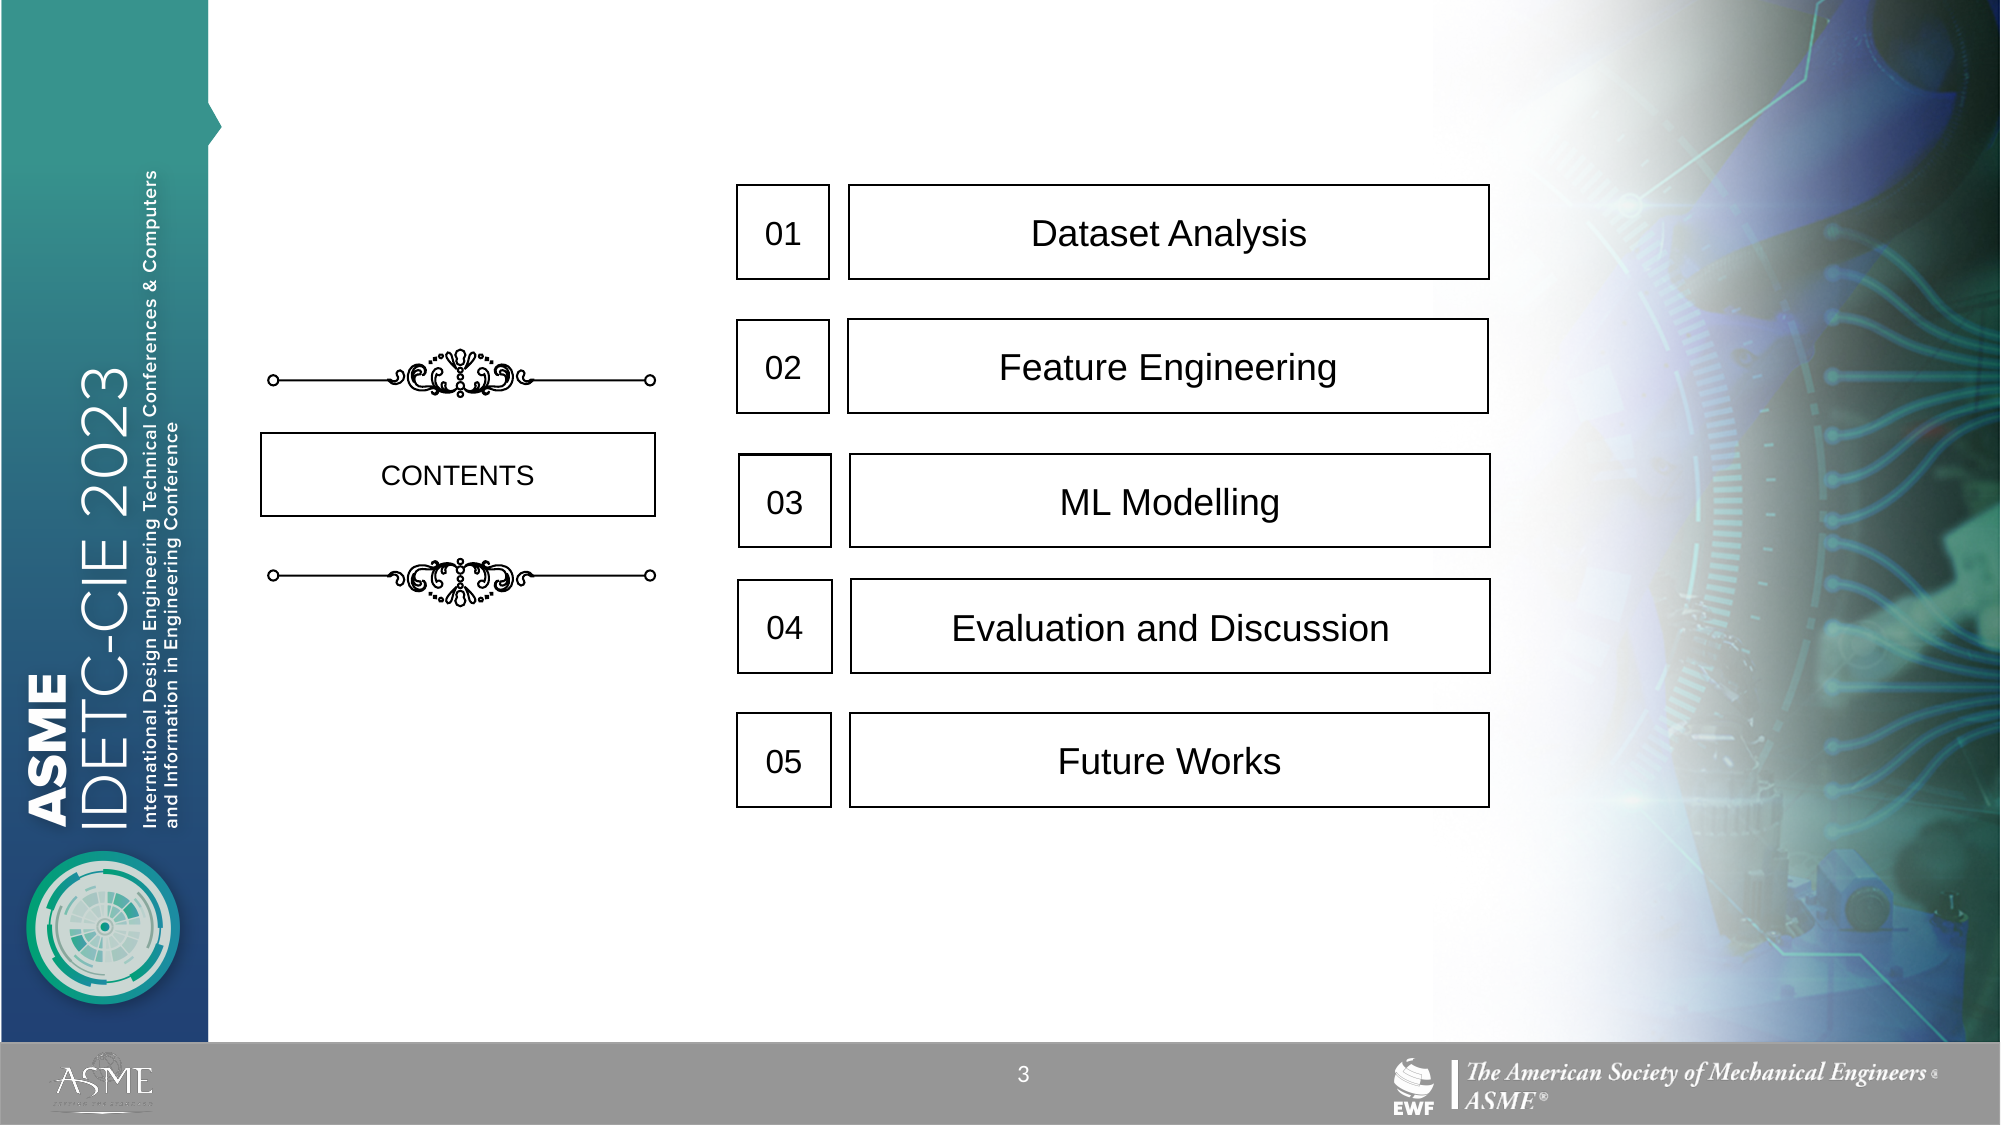

01
Dataset Analysis
Feature Engineering
02

CONTENTS
ML Modelling
03

Evaluation and Discussion
04
05
Future Works
3